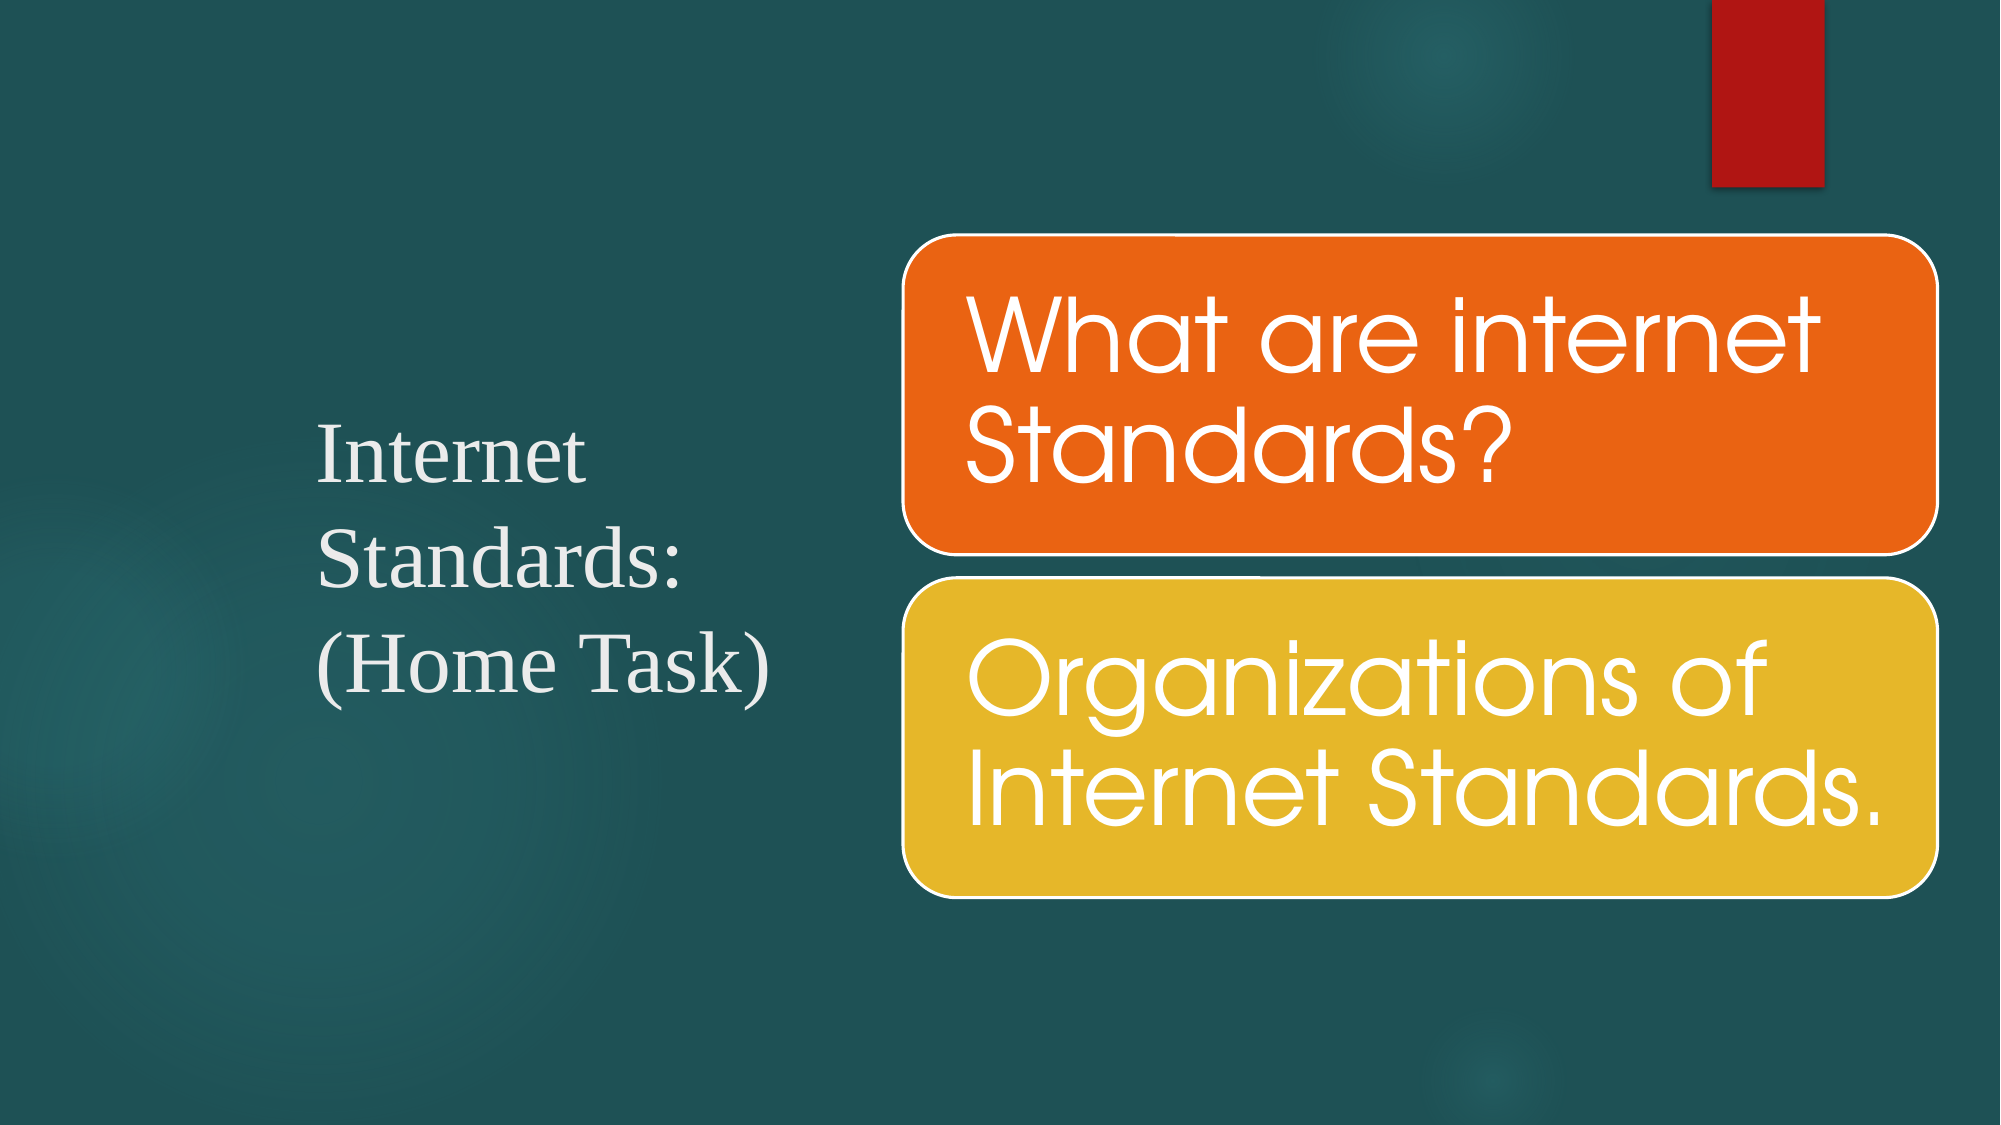

What are internet Standards?
Organizations of Internet Standards.
# Internet Standards: (Home Task)